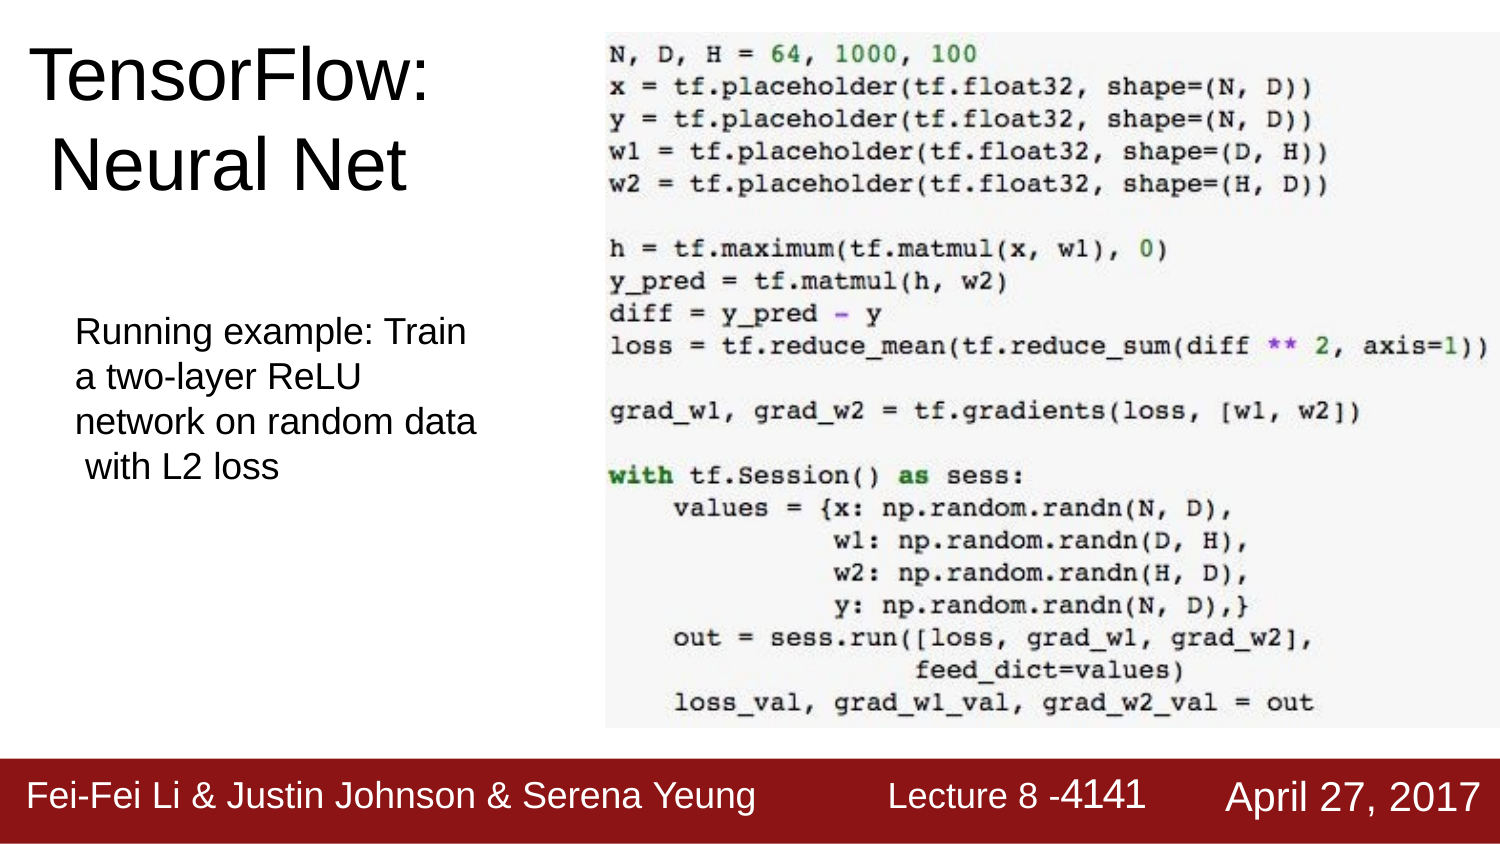

# TensorFlow:  Neural Net

Running example: Train  a two-layer ReLU  network on random data  with L2 loss
Lecture 8 -4141
April 27, 2017
Fei-Fei Li & Justin Johnson & Serena Yeung